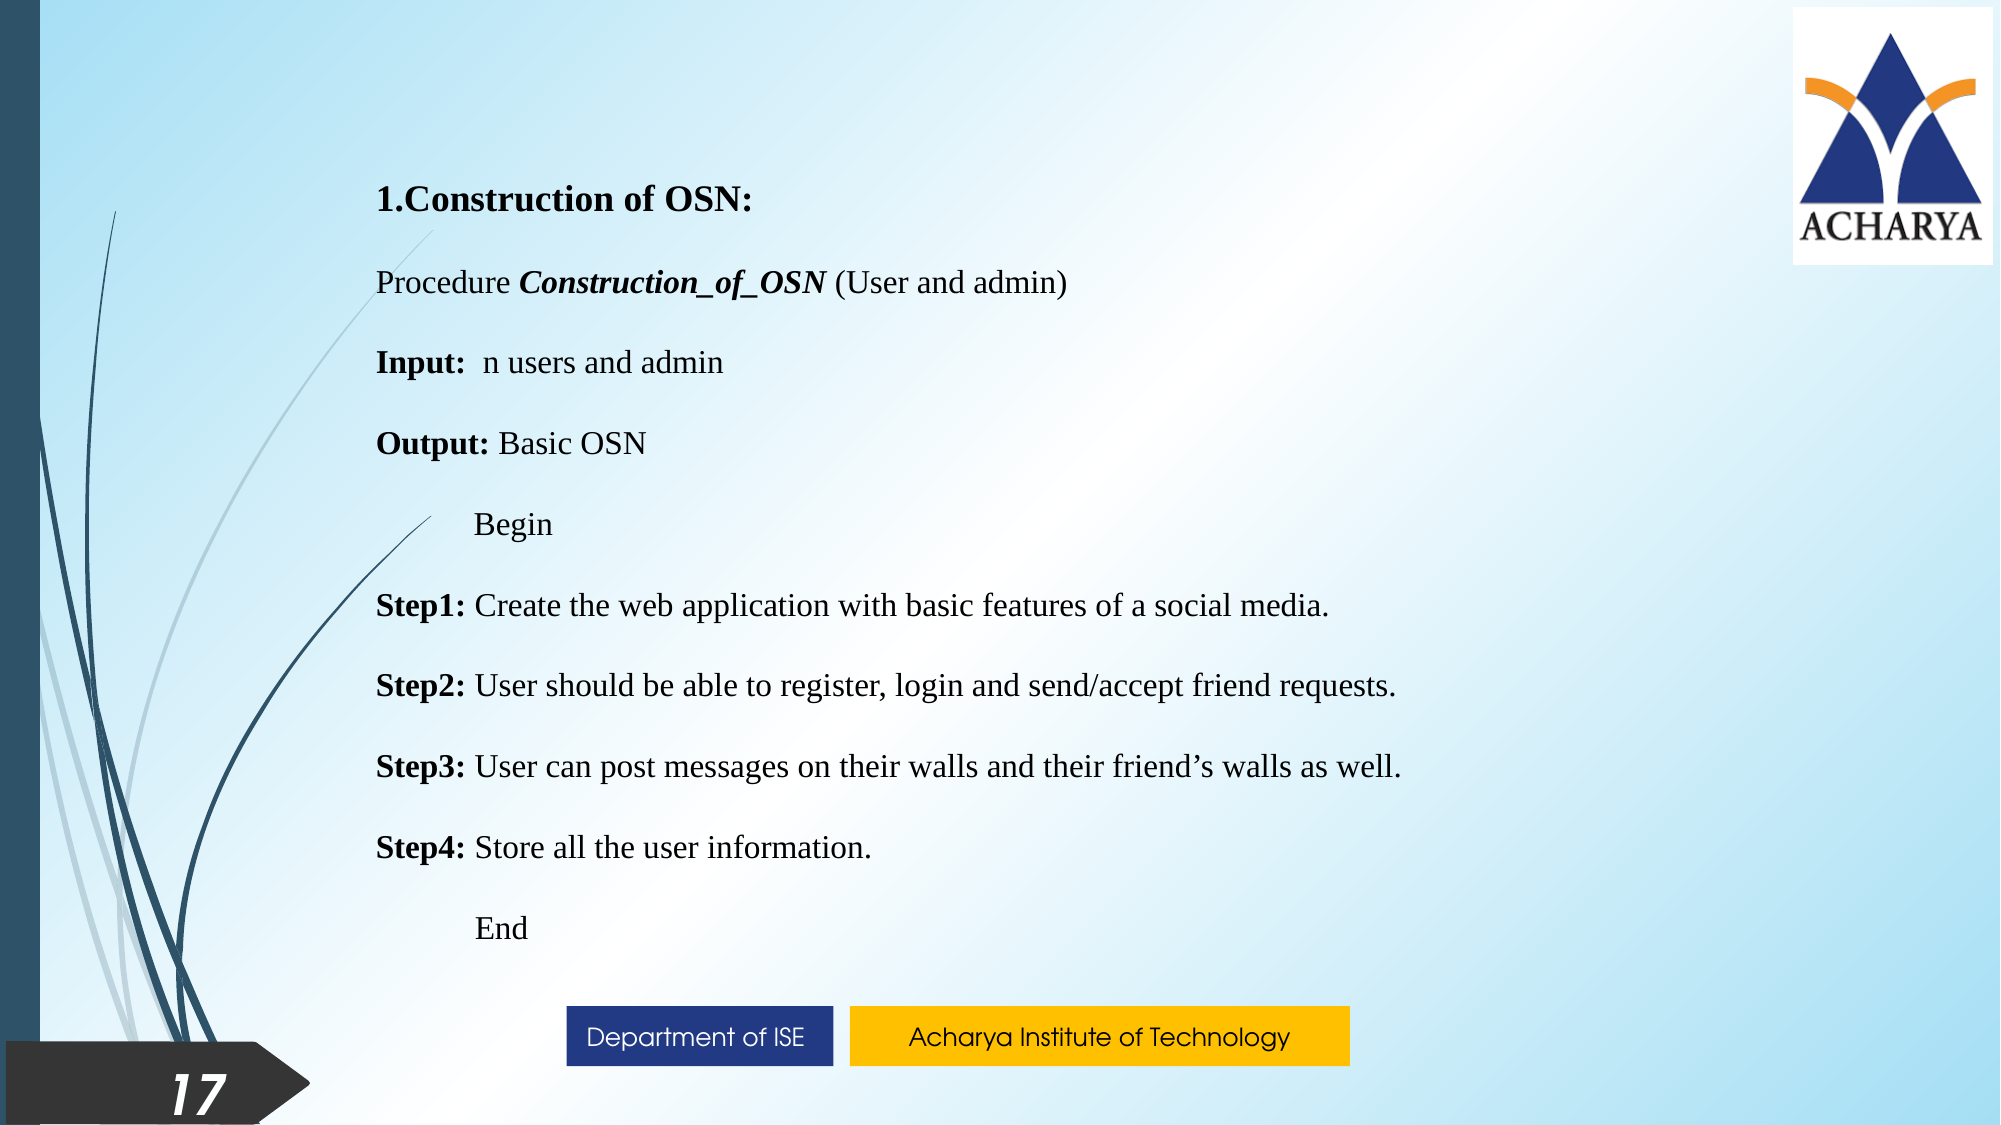

1.Construction of OSN:
Procedure Construction_of_OSN (User and admin)
Input:  n users and admin
Output: Basic OSN
                 Begin
Step1: Create the web application with basic features of a social media.
Step2: User should be able to register, login and send/accept friend requests.
Step3: User can post messages on their walls and their friend’s walls as well.
Step4: Store all the user information.
            End
17